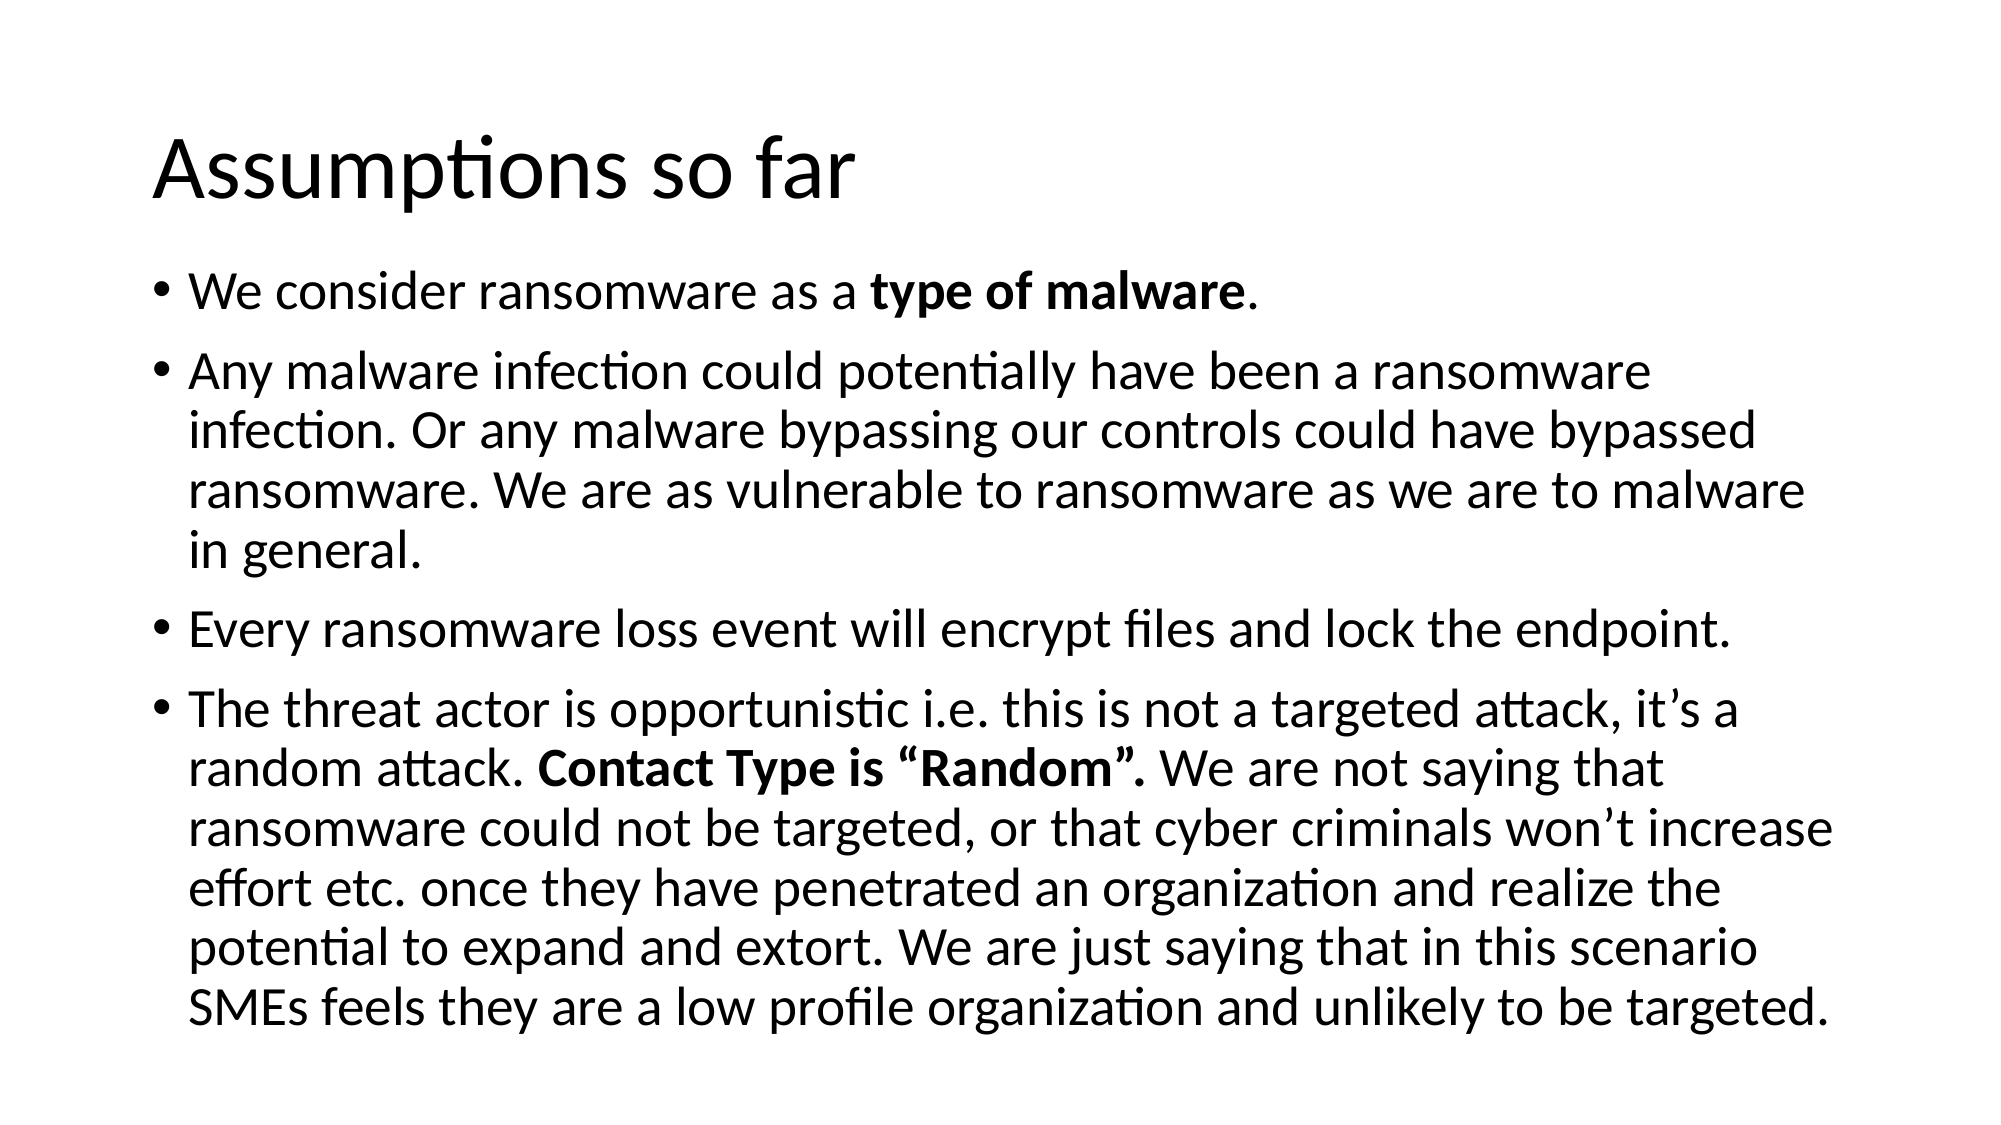

# Assumptions so far
We consider ransomware as a type of malware.
Any malware infection could potentially have been a ransomware infection. Or any malware bypassing our controls could have bypassed ransomware. We are as vulnerable to ransomware as we are to malware in general.
Every ransomware loss event will encrypt files and lock the endpoint.
The threat actor is opportunistic i.e. this is not a targeted attack, it’s a random attack. Contact Type is “Random”. We are not saying that ransomware could not be targeted, or that cyber criminals won’t increase effort etc. once they have penetrated an organization and realize the potential to expand and extort. We are just saying that in this scenario SMEs feels they are a low profile organization and unlikely to be targeted.